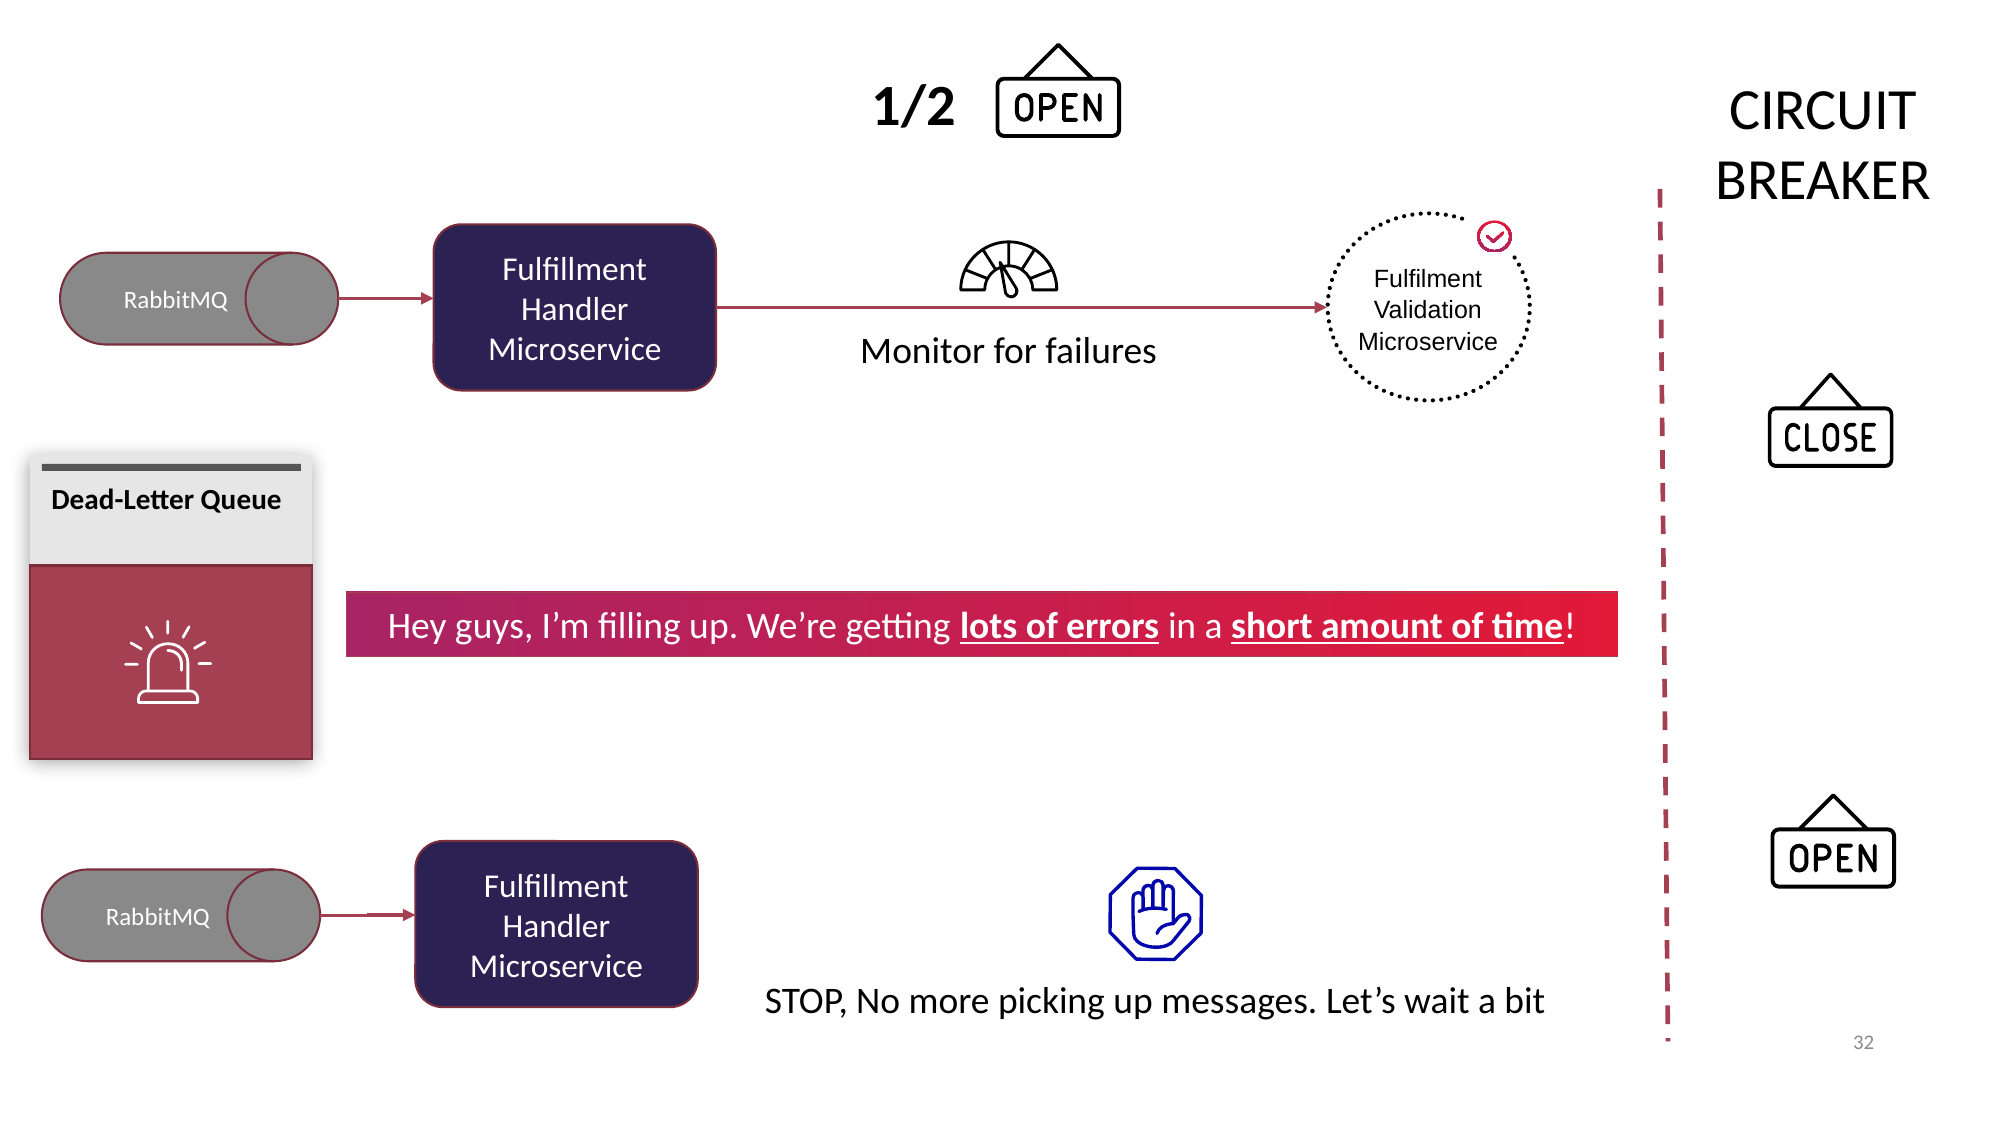

1/2
# CIRCUIT BREAKER

Fulfilment Validation Microservice

Fulfillment Handler Microservice

RabbitMQ
Monitor for failures

Dead-Letter Queue

Hey guys, I’m filling up. We’re getting lots of errors in a short amount of time!

Fulfillment Handler Microservice

RabbitMQ
STOP, No more picking up messages. Let’s wait a bit
32